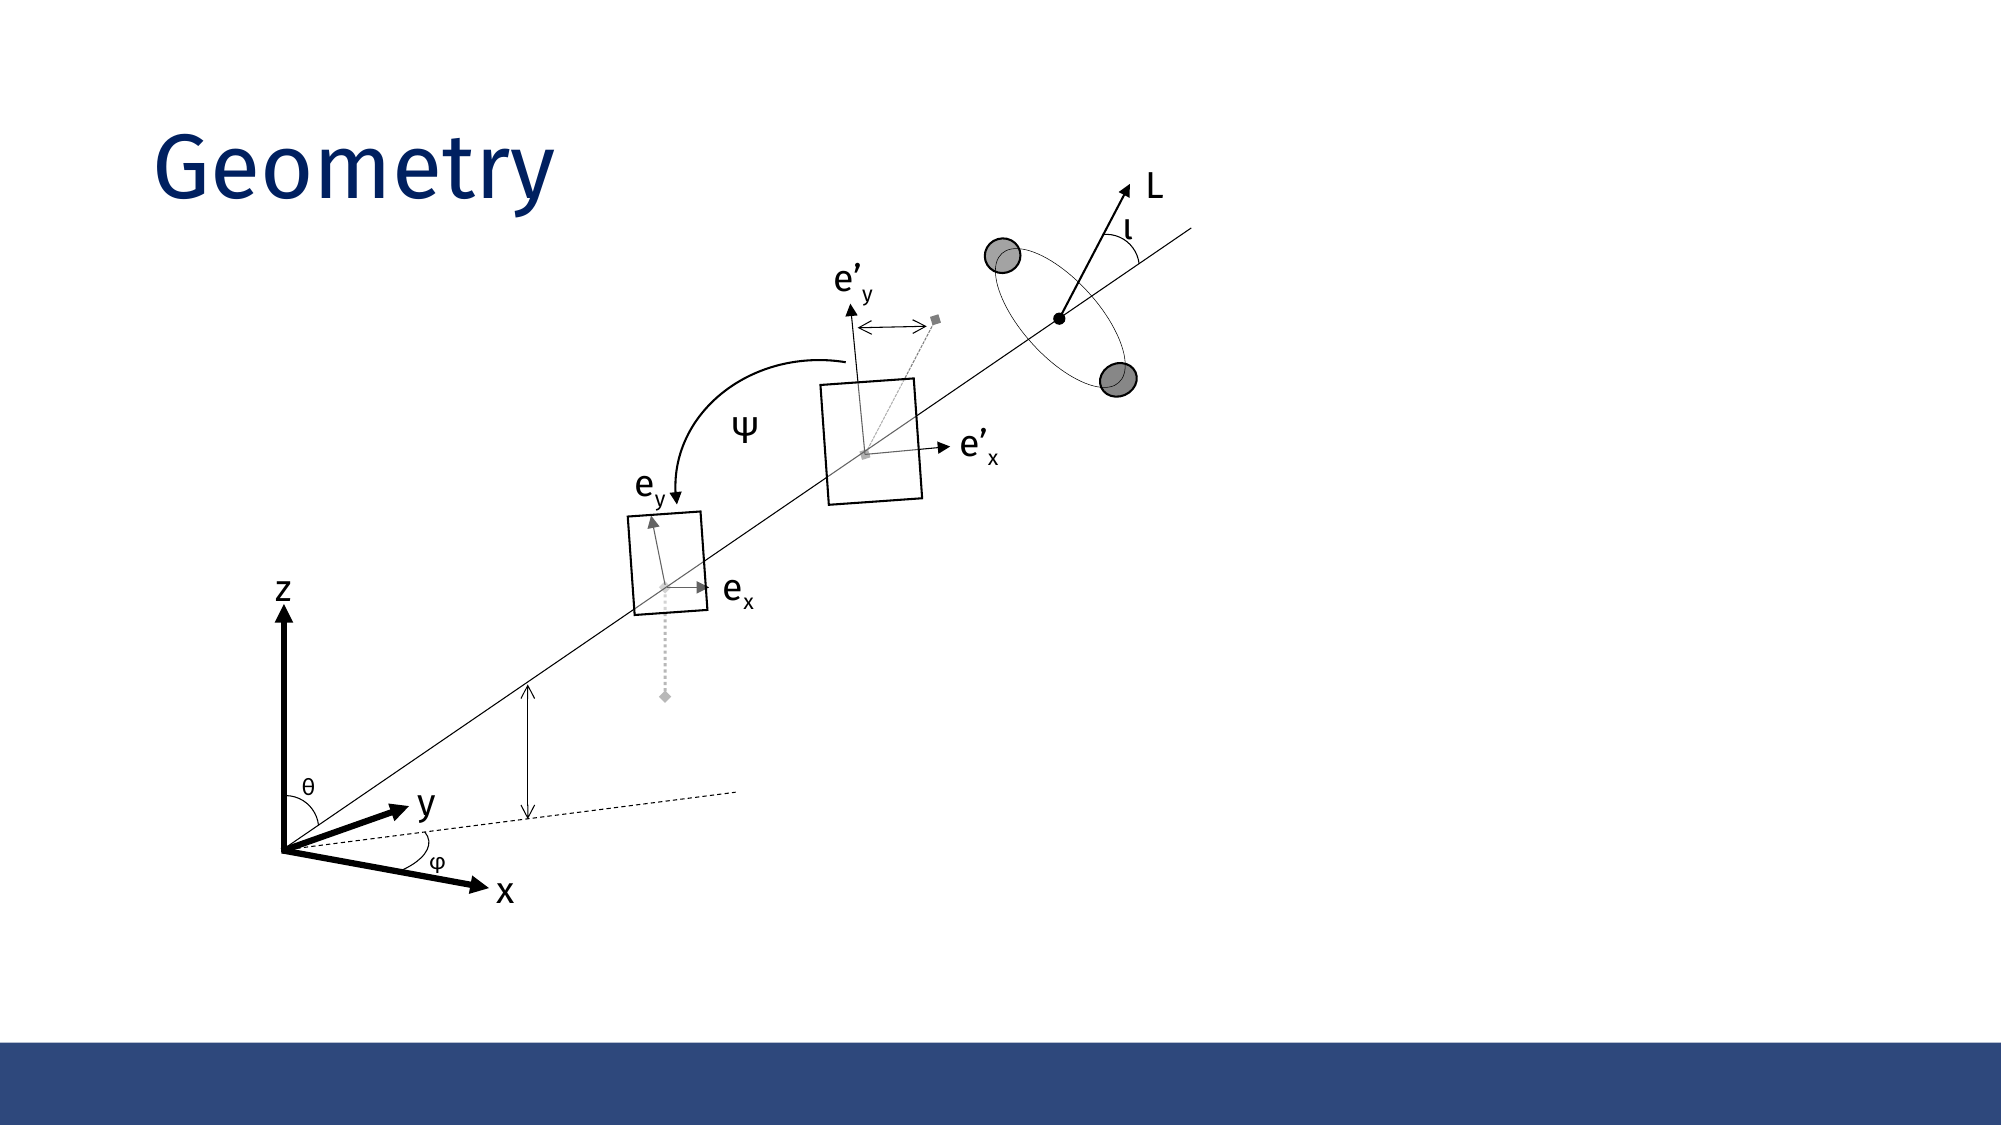

# Geometry
L
ɩ

e’y

Ψ
e’x
ey

ex
z
θ
y

ɸ
x